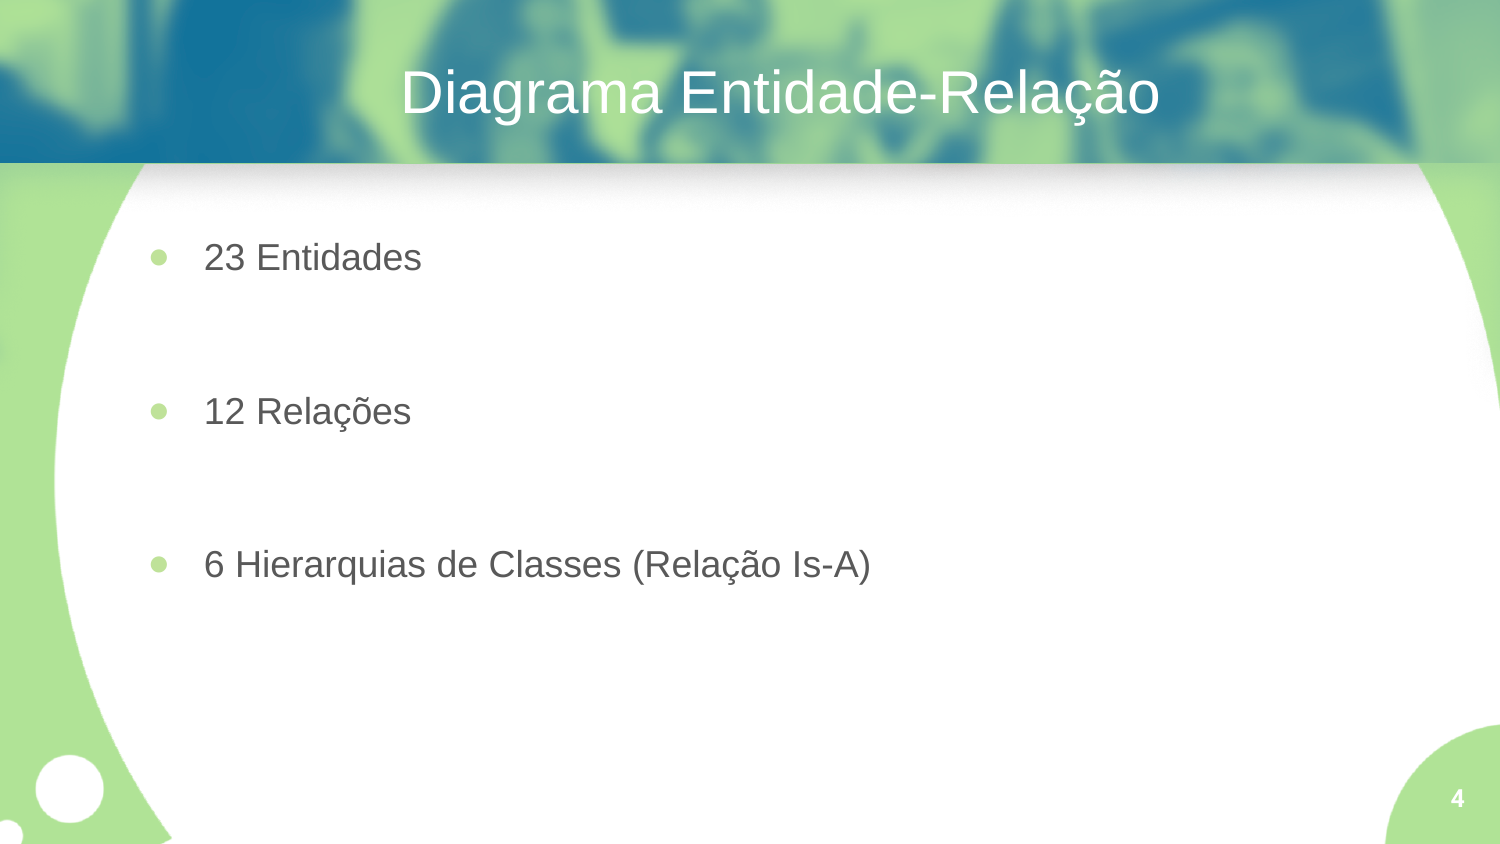

# Diagrama Entidade-Relação
23 Entidades

12 Relações

6 Hierarquias de Classes (Relação Is-A)
4